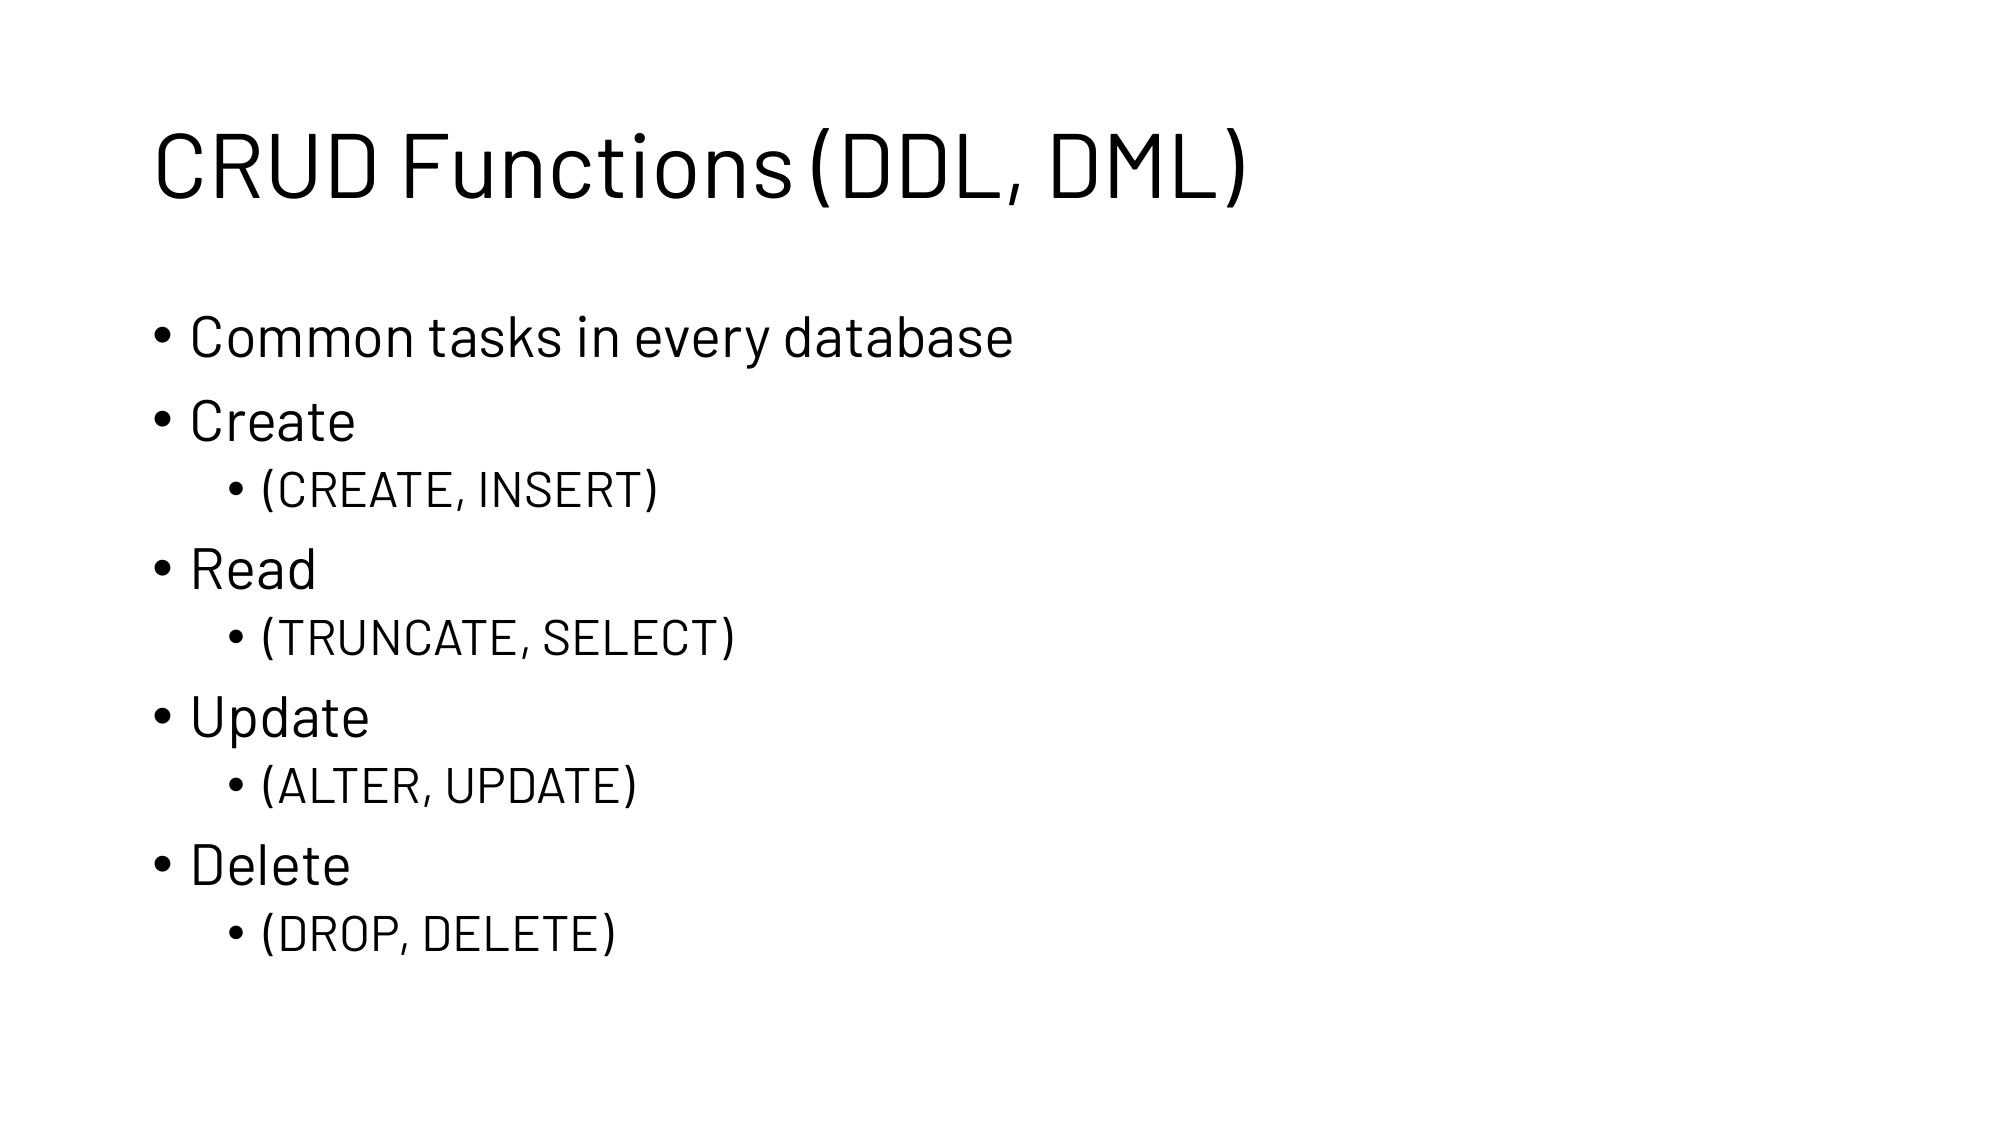

# CRUD Functions (DDL, DML)
Common tasks in every database
Create
(CREATE, INSERT)
Read
(TRUNCATE, SELECT)
Update
(ALTER, UPDATE)
Delete
(DROP, DELETE)